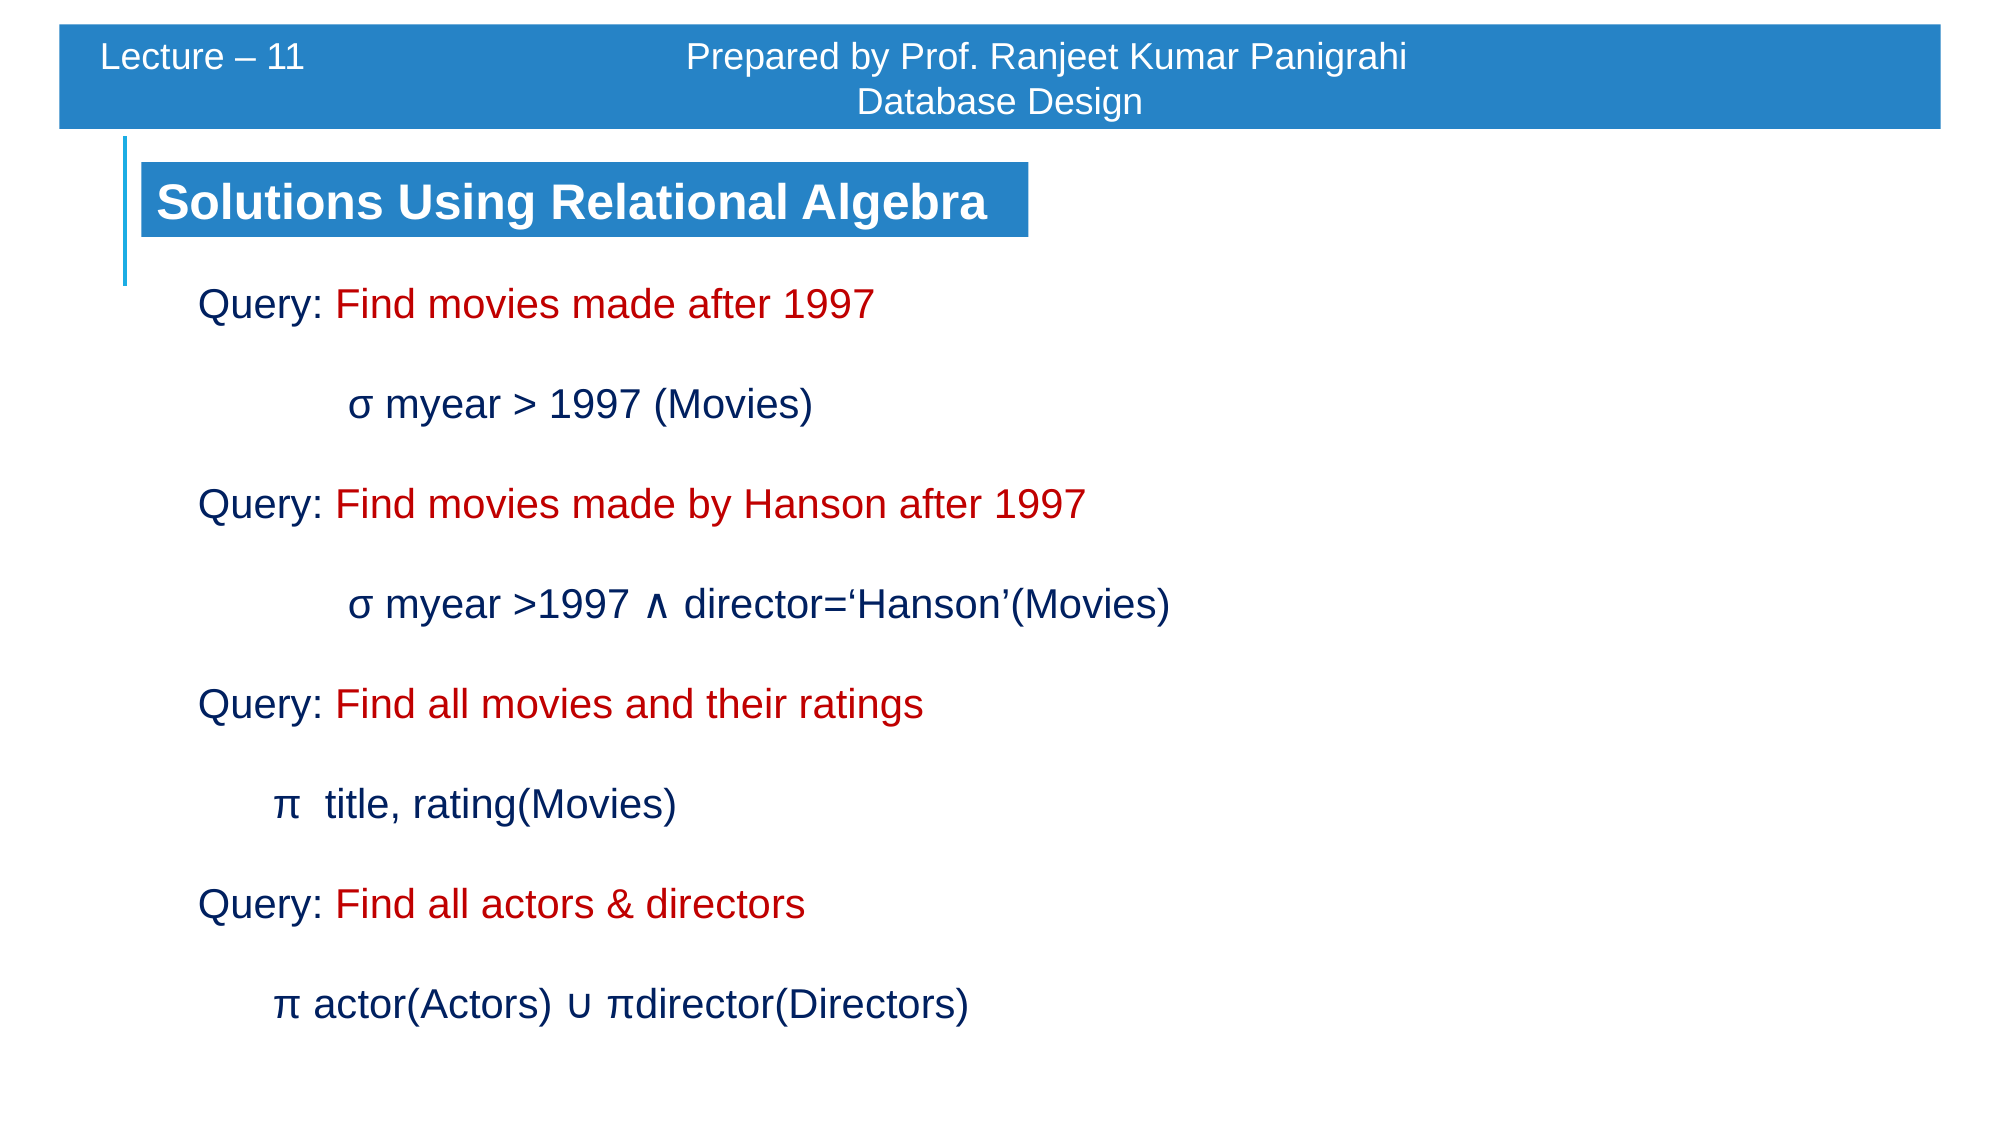

Lecture – 11 		             Prepared by Prof. Ranjeet Kumar Panigrahi				Database Design
Solutions Using Relational Algebra
Query: Find movies made after 1997

	σ myear > 1997 (Movies)

Query: Find movies made by Hanson after 1997

	σ myear >1997 ∧ director=‘Hanson’(Movies)

Query: Find all movies and their ratings

π  title, rating(Movies)

Query: Find all actors & directors

π actor(Actors) ∪ πdirector(Directors)